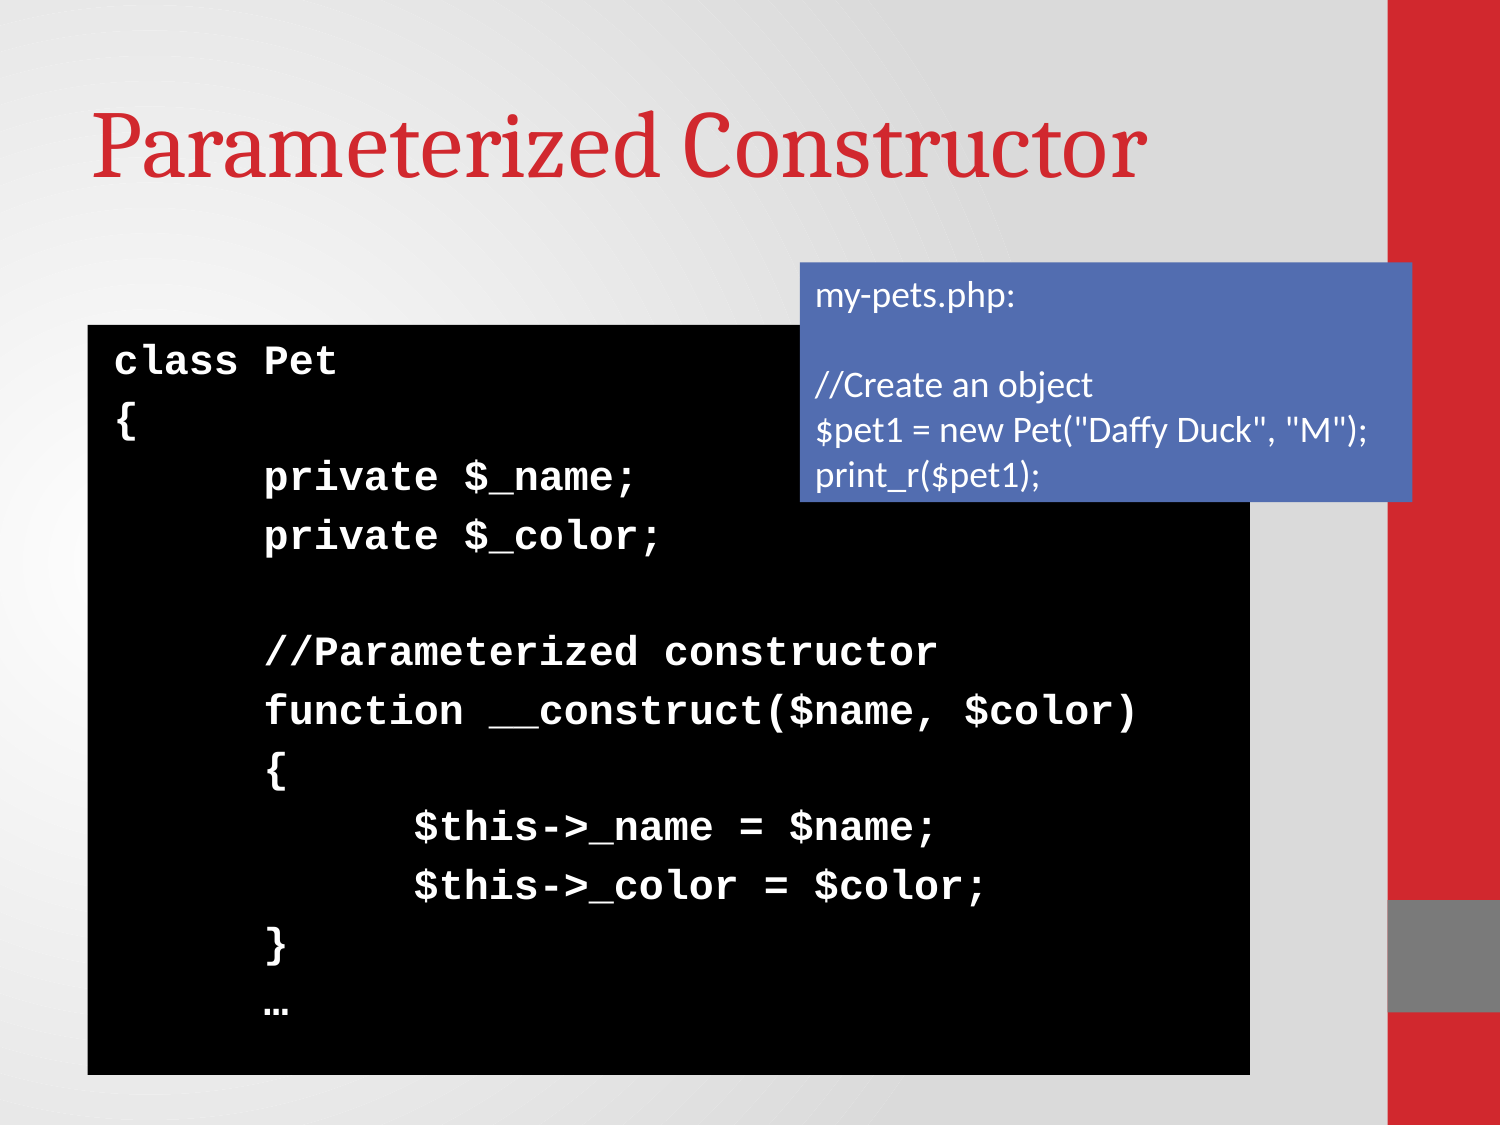

# Parameterized Constructor
my-pets.php:

//Create an object
$pet1 = new Pet("Daffy Duck", "M");
print_r($pet1);
class Pet
{
	private $_name;
	private $_color;

	//Parameterized constructor
	function __construct($name, $color)
	{
		$this->_name = $name;
		$this->_color = $color;
	}
	…